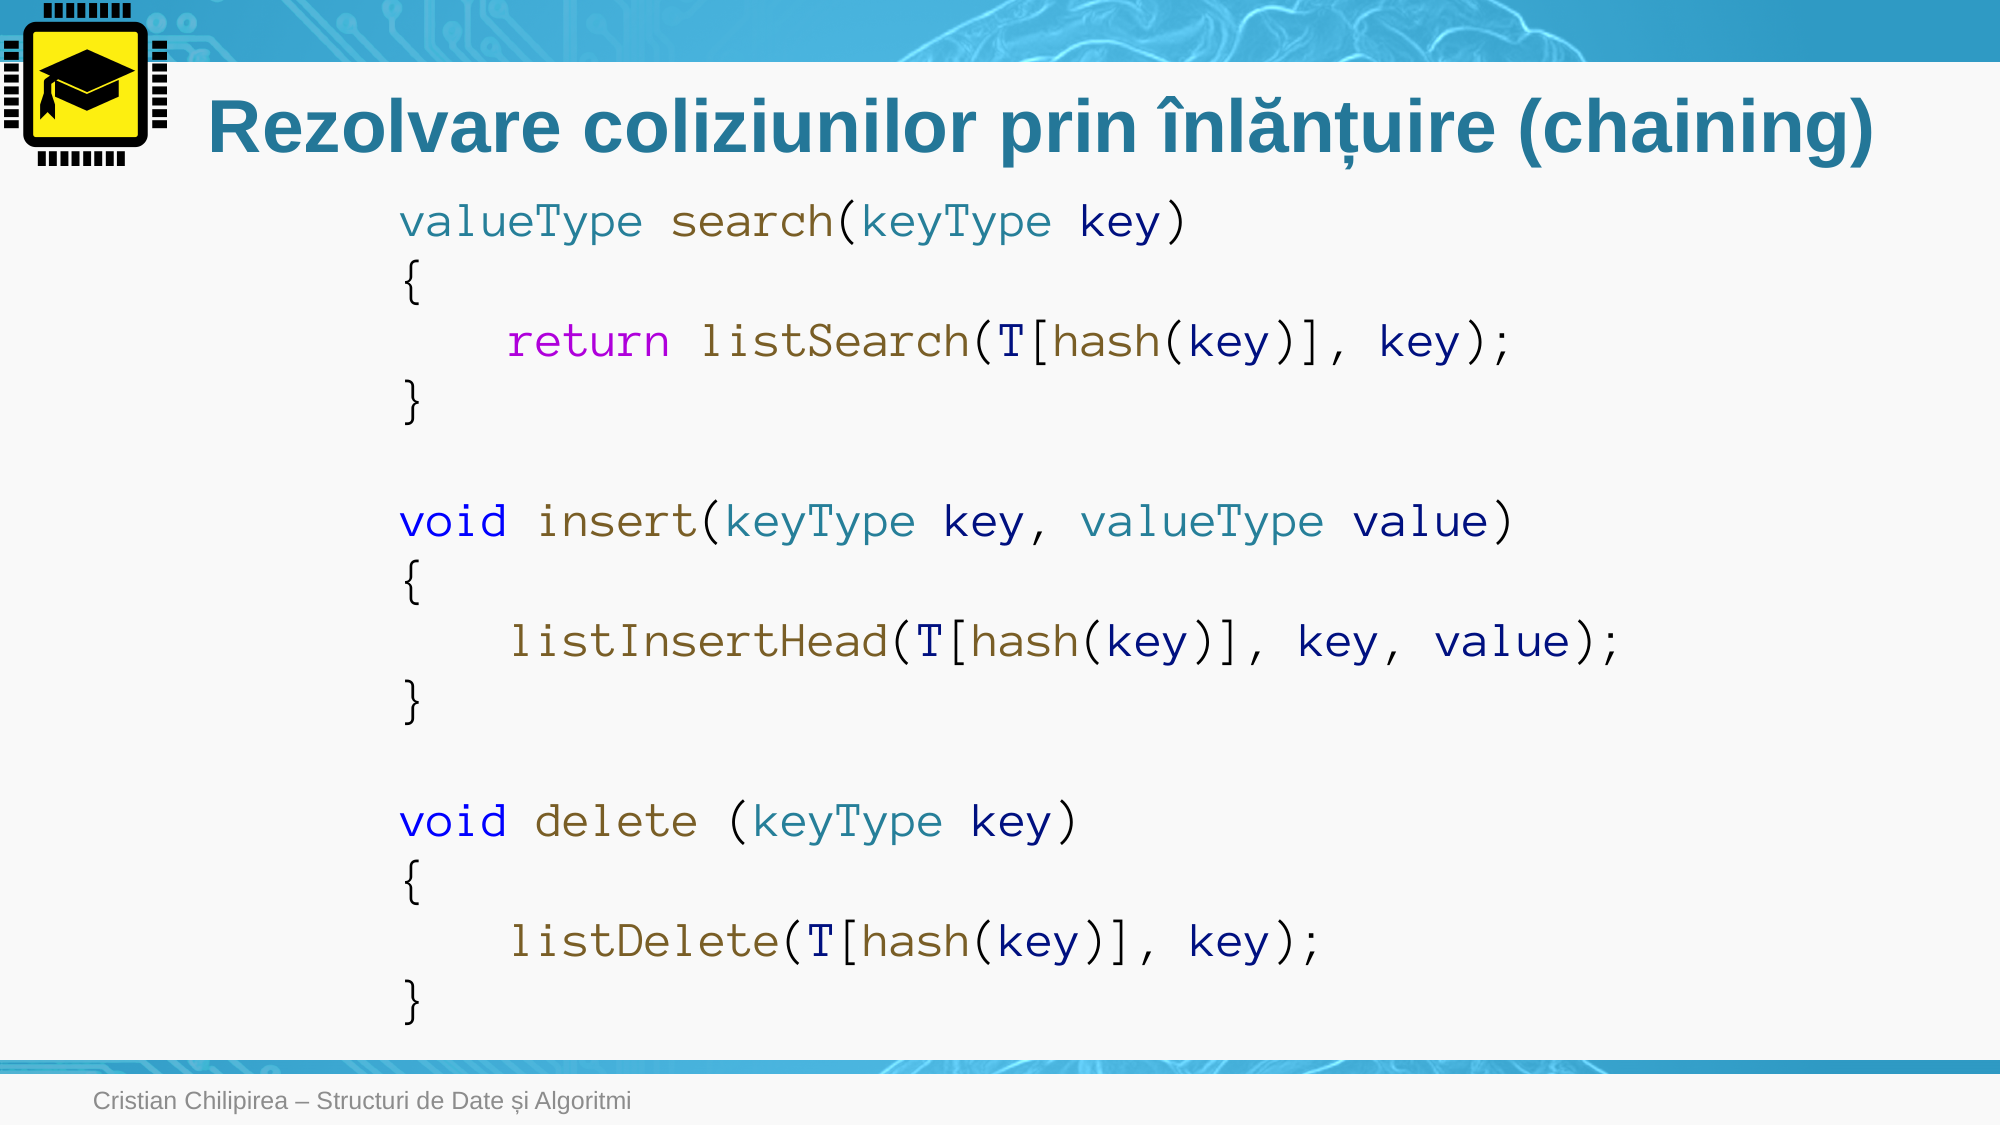

# Rezolvare coliziunilor prin înlănțuire (chaining)
valueType search(keyType key)
{
    return listSearch(T[hash(key)], key);
}
void insert(keyType key, valueType value)
{
    listInsertHead(T[hash(key)], key, value);
}
void delete (keyType key)
{
    listDelete(T[hash(key)], key);
}
Cristian Chilipirea – Structuri de Date și Algoritmi